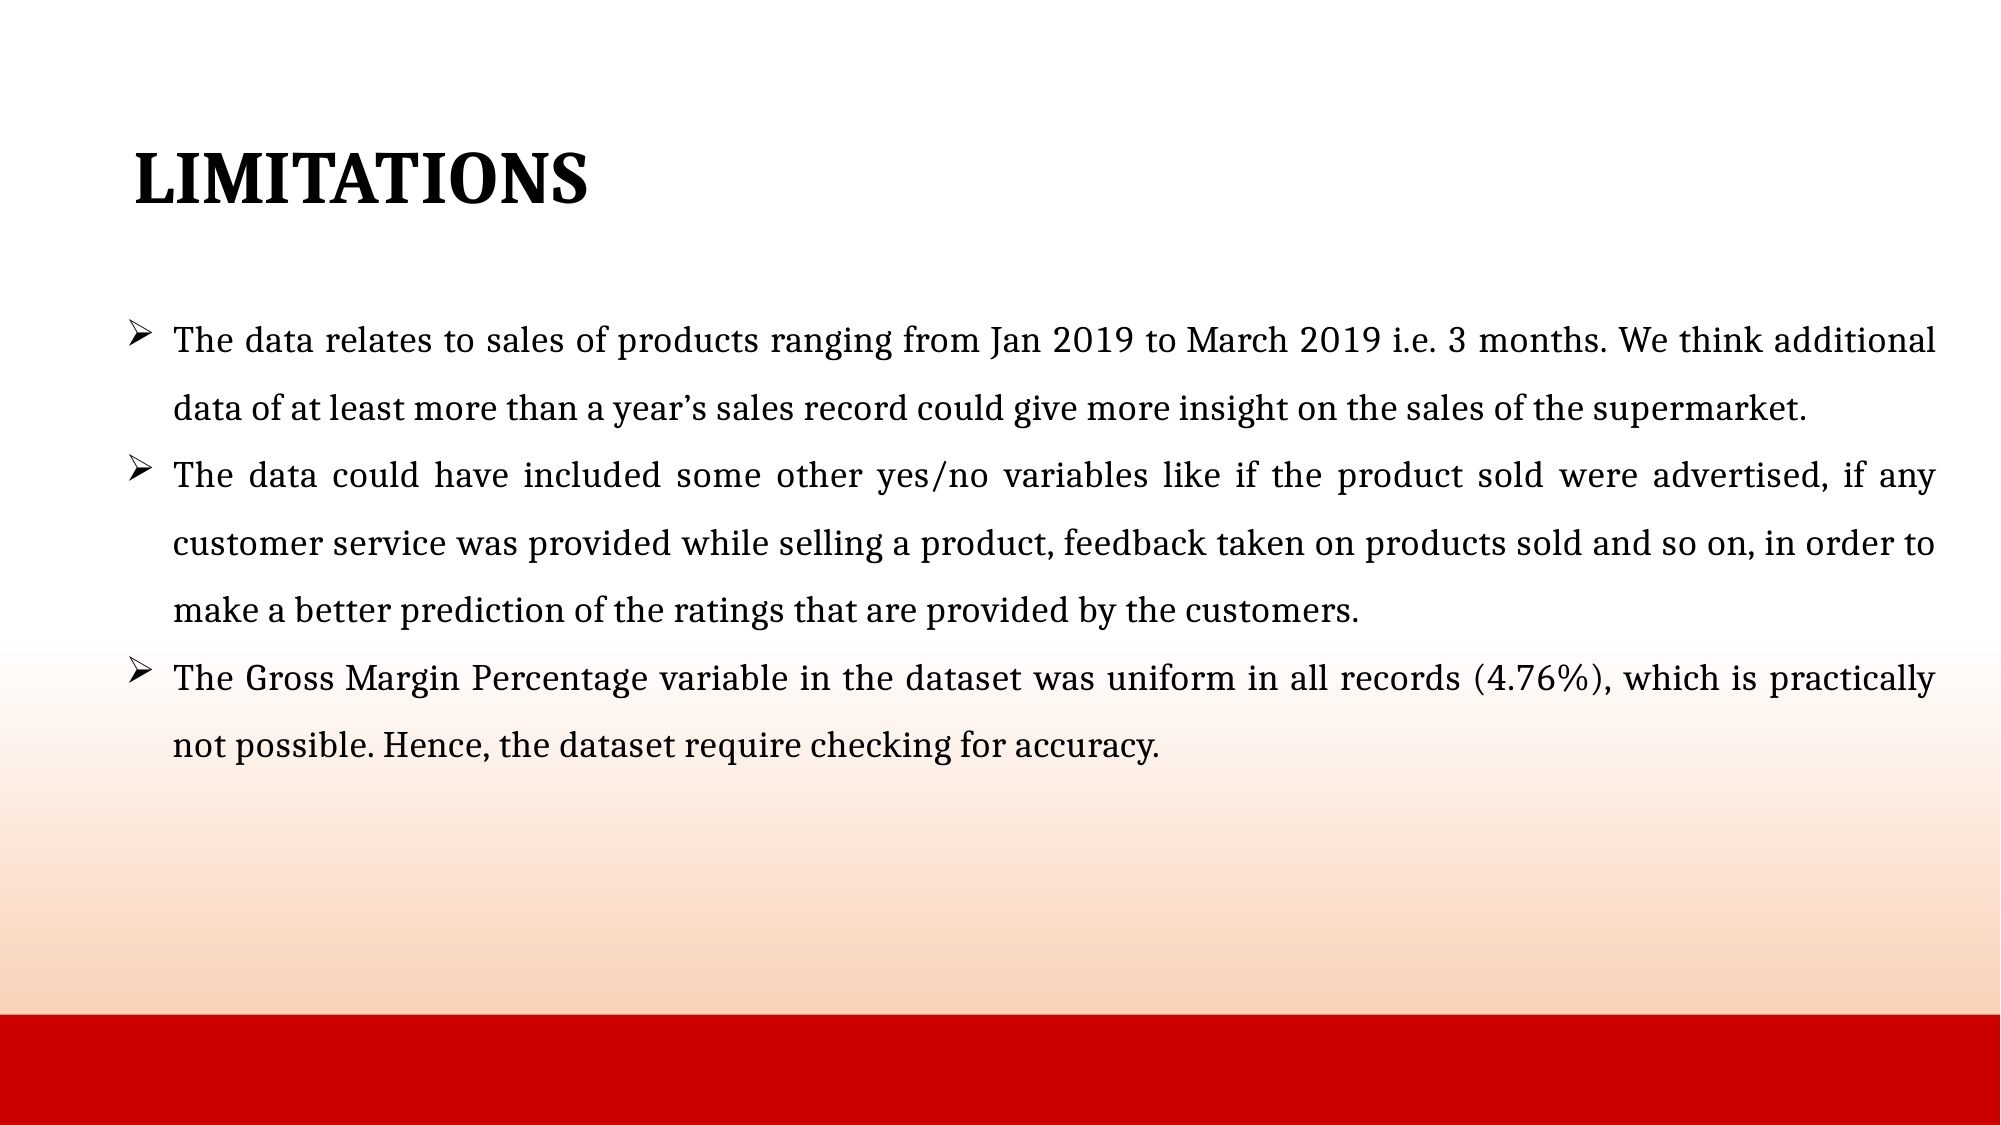

LIMITATIONS
The data relates to sales of products ranging from Jan 2019 to March 2019 i.e. 3 months. We think additional data of at least more than a year’s sales record could give more insight on the sales of the supermarket.
The data could have included some other yes/no variables like if the product sold were advertised, if any customer service was provided while selling a product, feedback taken on products sold and so on, in order to make a better prediction of the ratings that are provided by the customers.
The Gross Margin Percentage variable in the dataset was uniform in all records (4.76%), which is practically not possible. Hence, the dataset require checking for accuracy.